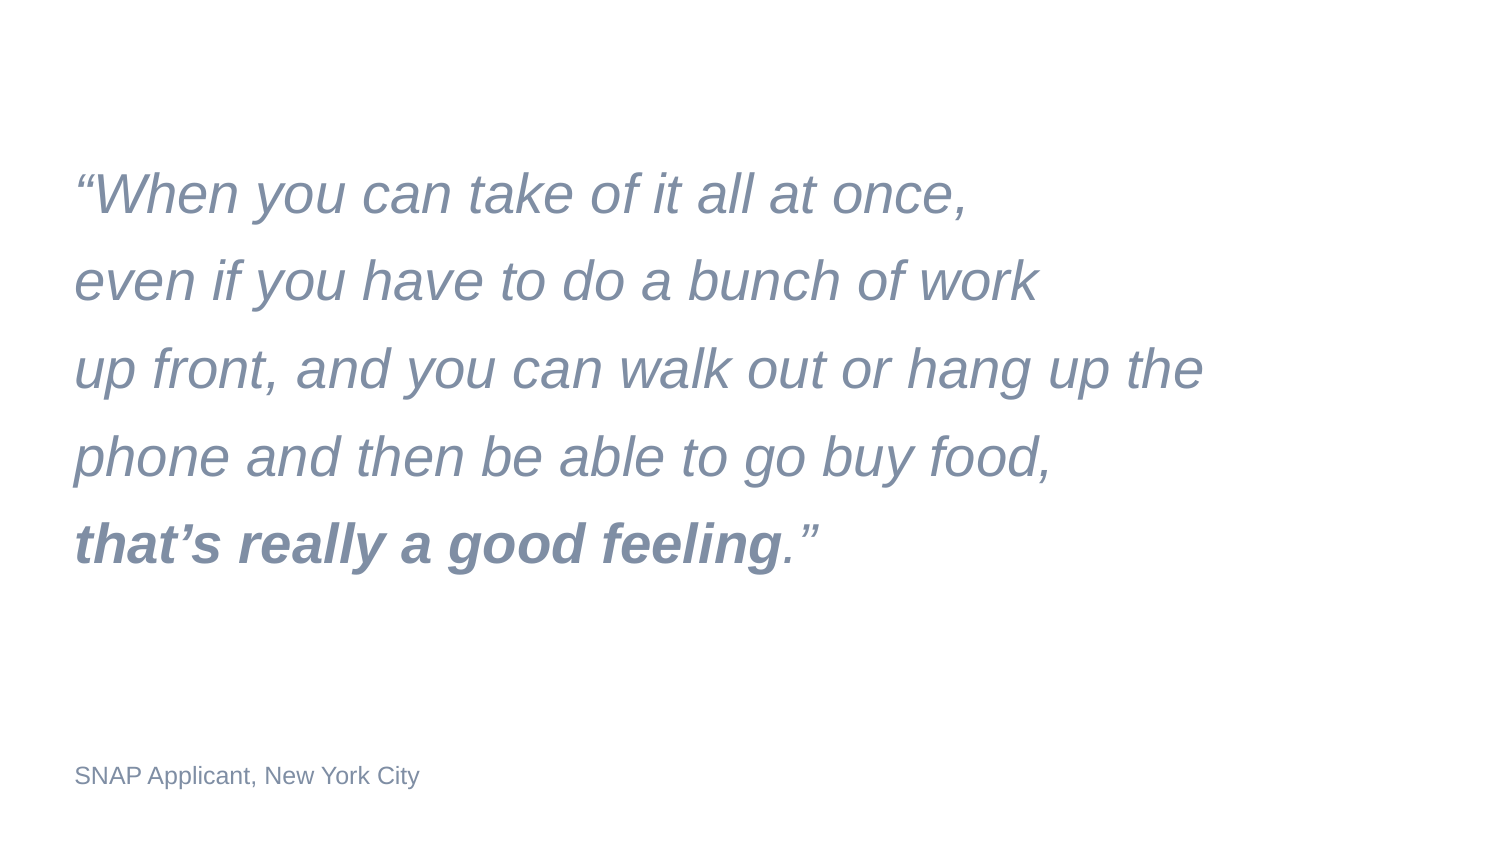

“When you can take of it all at once,
even if you have to do a bunch of work
up front, and you can walk out or hang up the phone and then be able to go buy food, that’s really a good feeling.”

SNAP Applicant, New York City

“It feels like brick wall after brick wall.”
“I don’t want email. I don’t want a computer. I want to talk to you. I want you to hear me.”
“The people behind the computer screen control your life.”
“I knew I needed help, but I didn’t know where to go.”